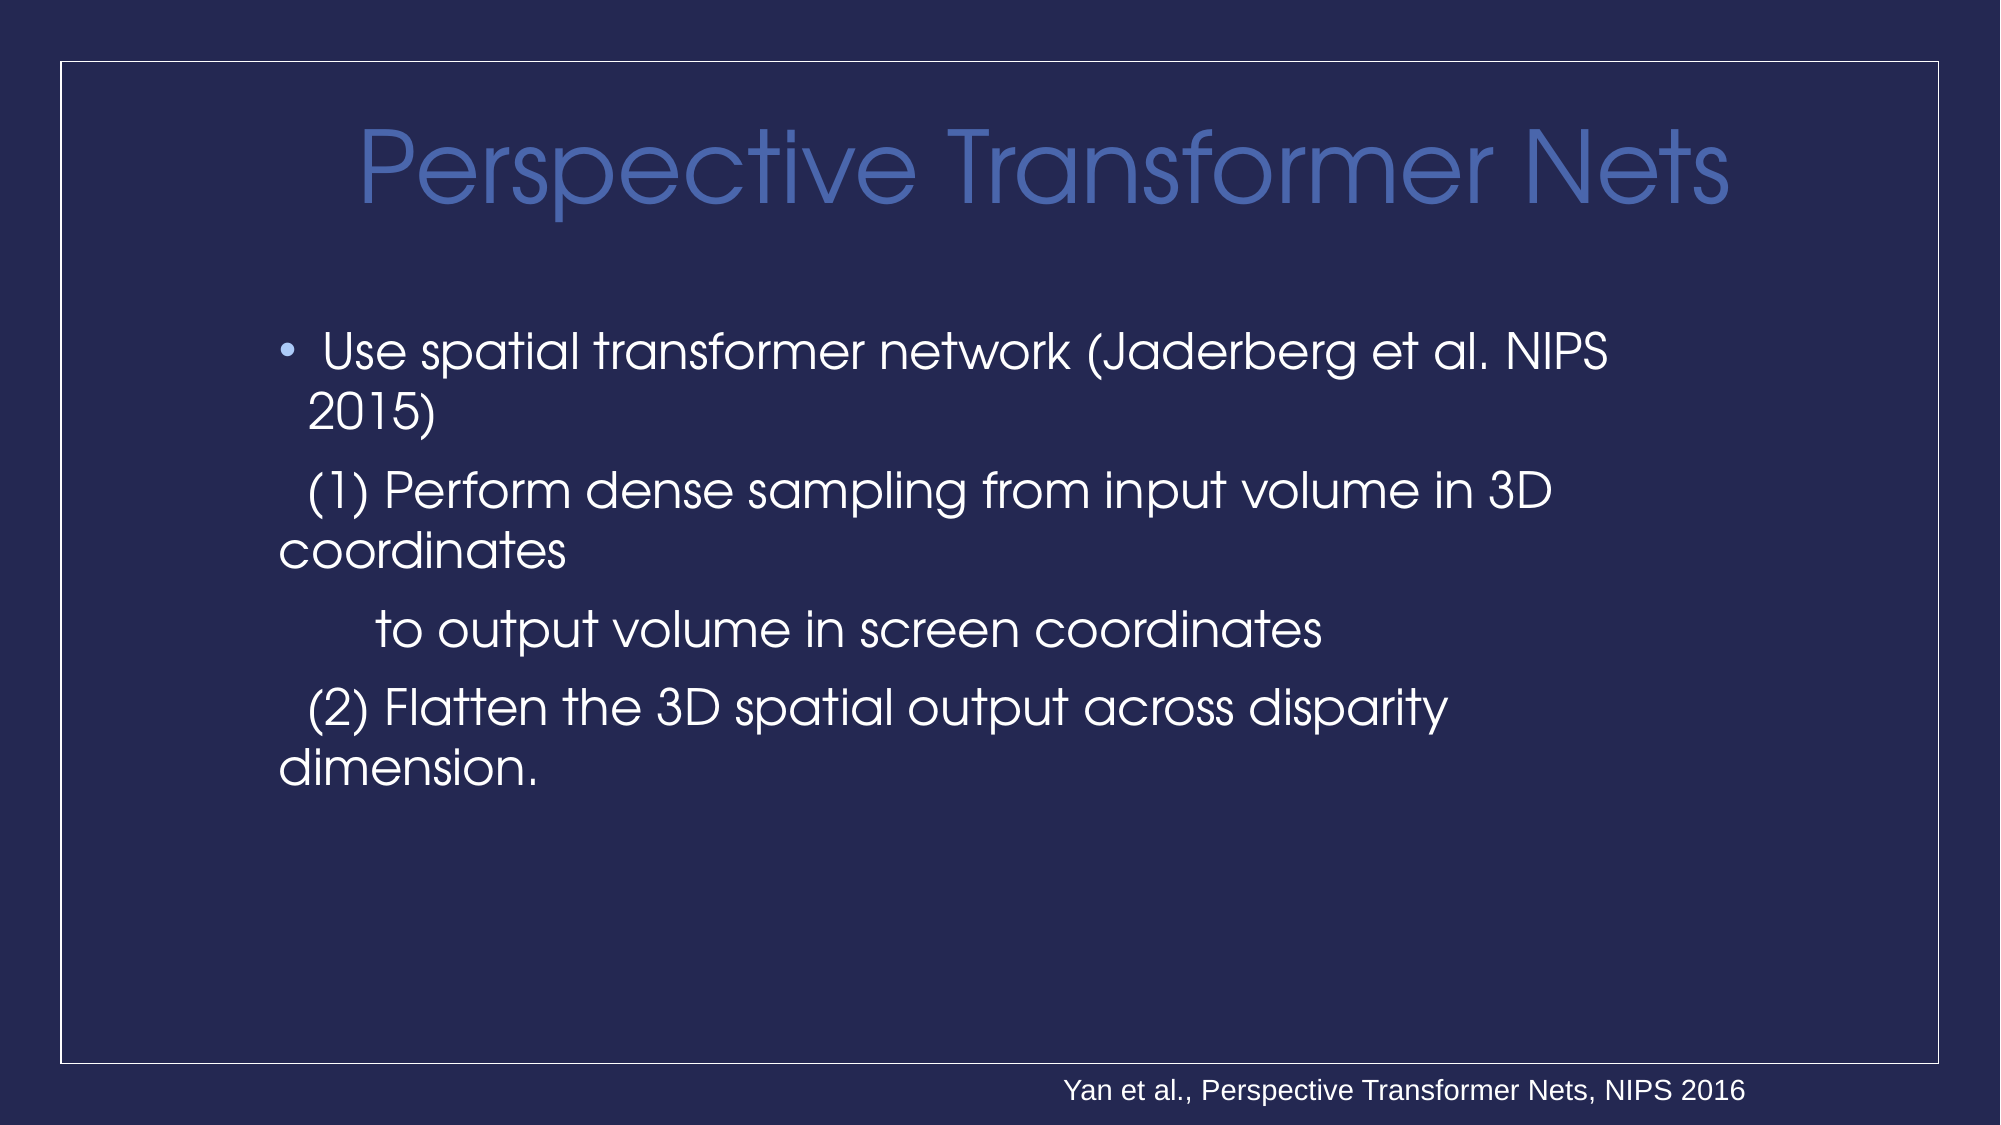

# Perspective Transformer Nets
 Use spatial transformer network (Jaderberg et al. NIPS 2015)
  (1) Perform dense sampling from input volume in 3D coordinates
       to output volume in screen coordinates
  (2) Flatten the 3D spatial output across disparity dimension.
Yan et al., Perspective Transformer Nets, NIPS 2016